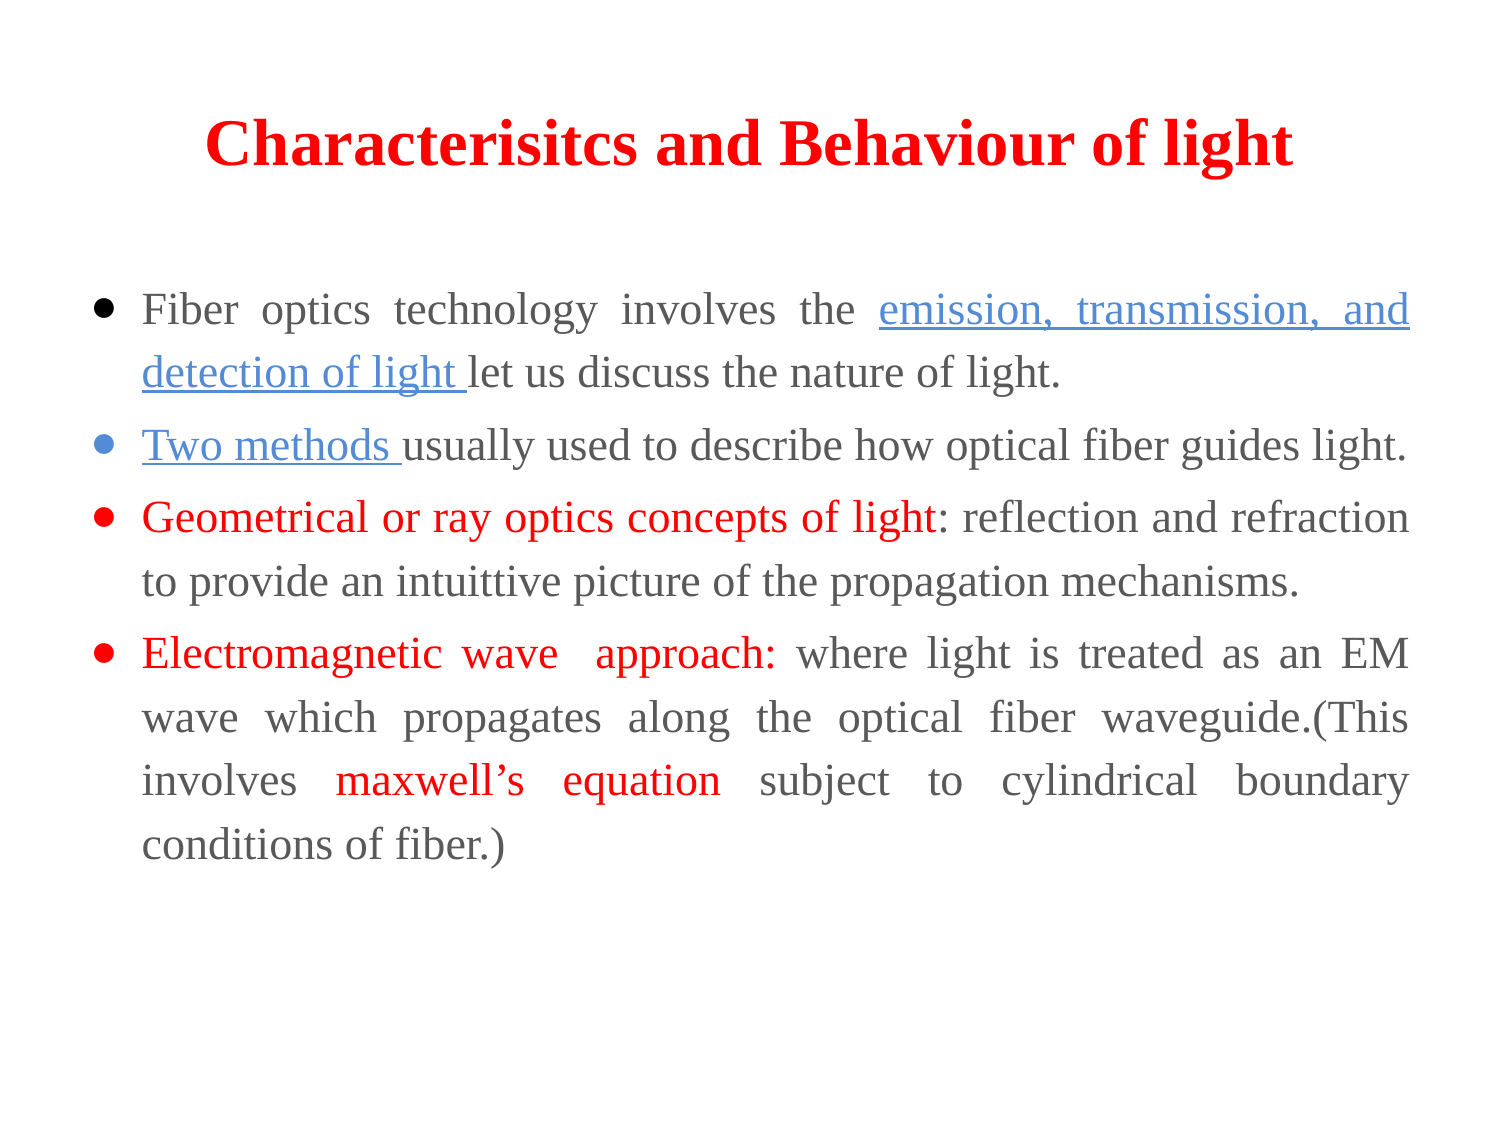

# Characterisitcs and Behaviour of light
Fiber optics technology involves the emission, transmission, and detection of light let us discuss the nature of light.
Two methods usually used to describe how optical fiber guides light.
Geometrical or ray optics concepts of light: reflection and refraction to provide an intuittive picture of the propagation mechanisms.
Electromagnetic wave  approach: where light is treated as an EM wave which propagates along the optical fiber waveguide.(This involves maxwell’s equation subject to cylindrical boundary conditions of fiber.)